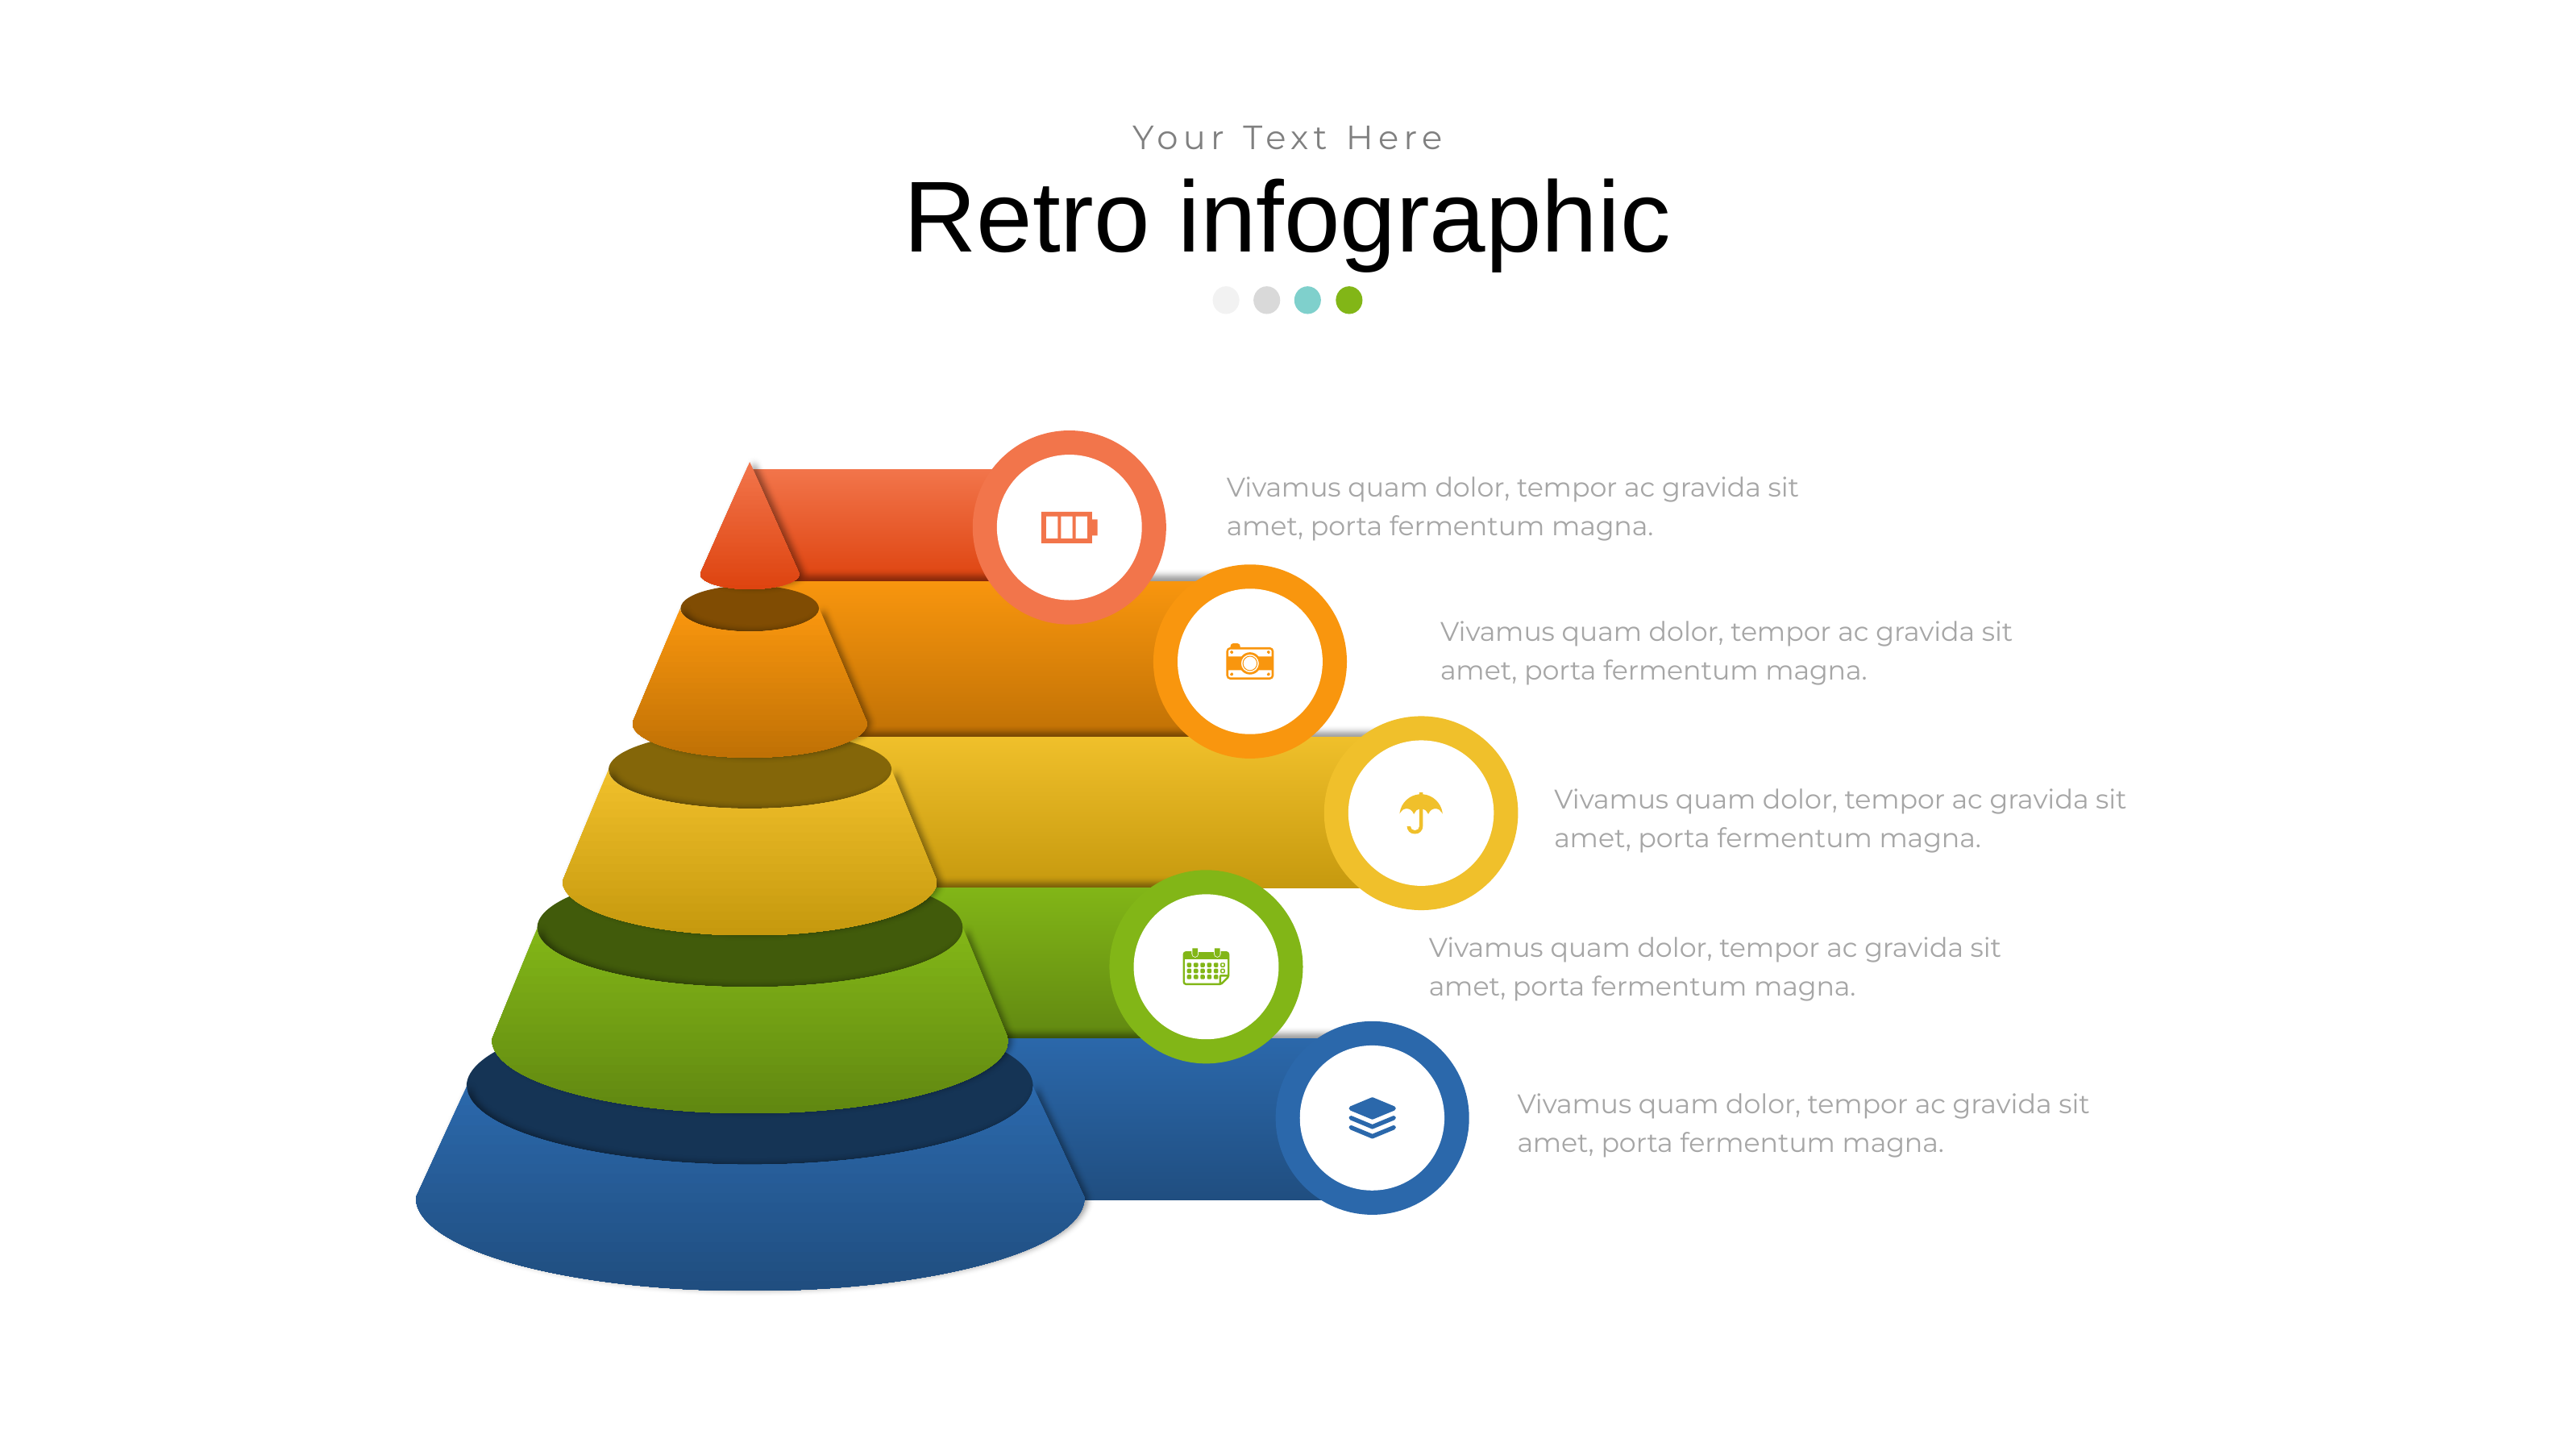

Your Text Here

Retro infographic

Vivamus quam dolor, tempor ac gravida sit amet, porta fermentum magna.
Vivamus quam dolor, tempor ac gravida sit amet, porta fermentum magna.
Vivamus quam dolor, tempor ac gravida sit amet, porta fermentum magna.
Vivamus quam dolor, tempor ac gravida sit amet, porta fermentum magna.
Vivamus quam dolor, tempor ac gravida sit amet, porta fermentum magna.